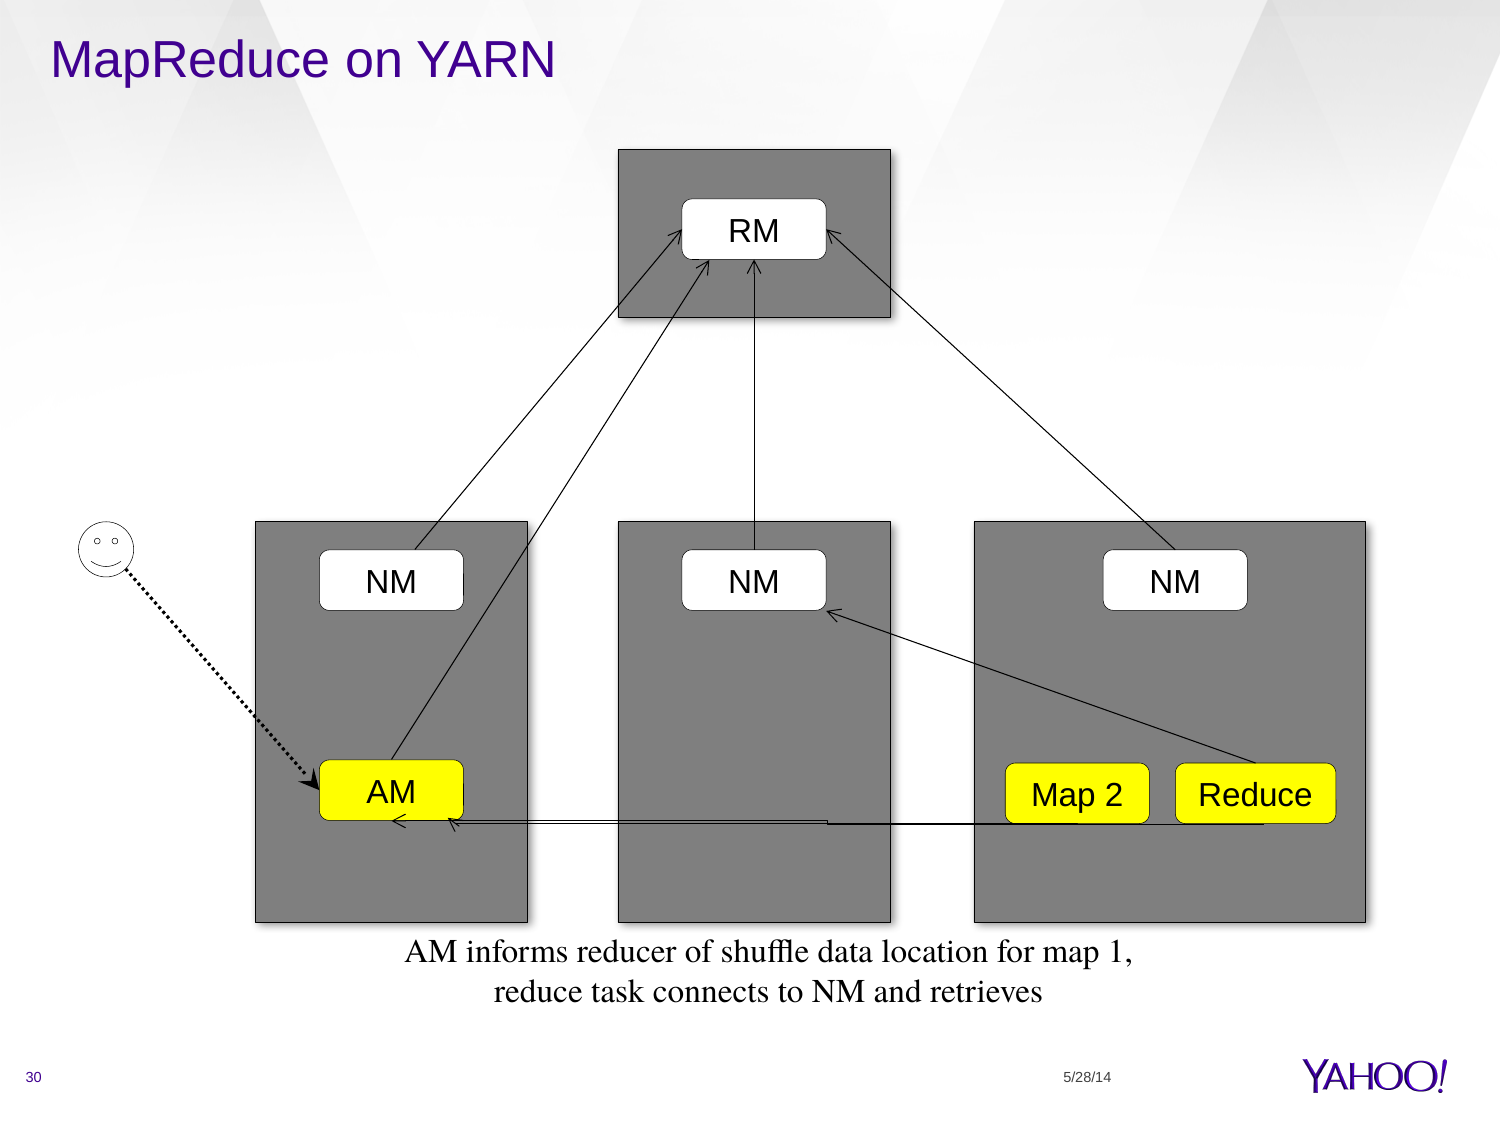

# MapReduce on YARN

RM

NM
NM
NM
AM
Map 2
Reduce
AM informs reducer of shuffle data location for map 1,
reduce task connects to NM and retrieves
30
5/28/14